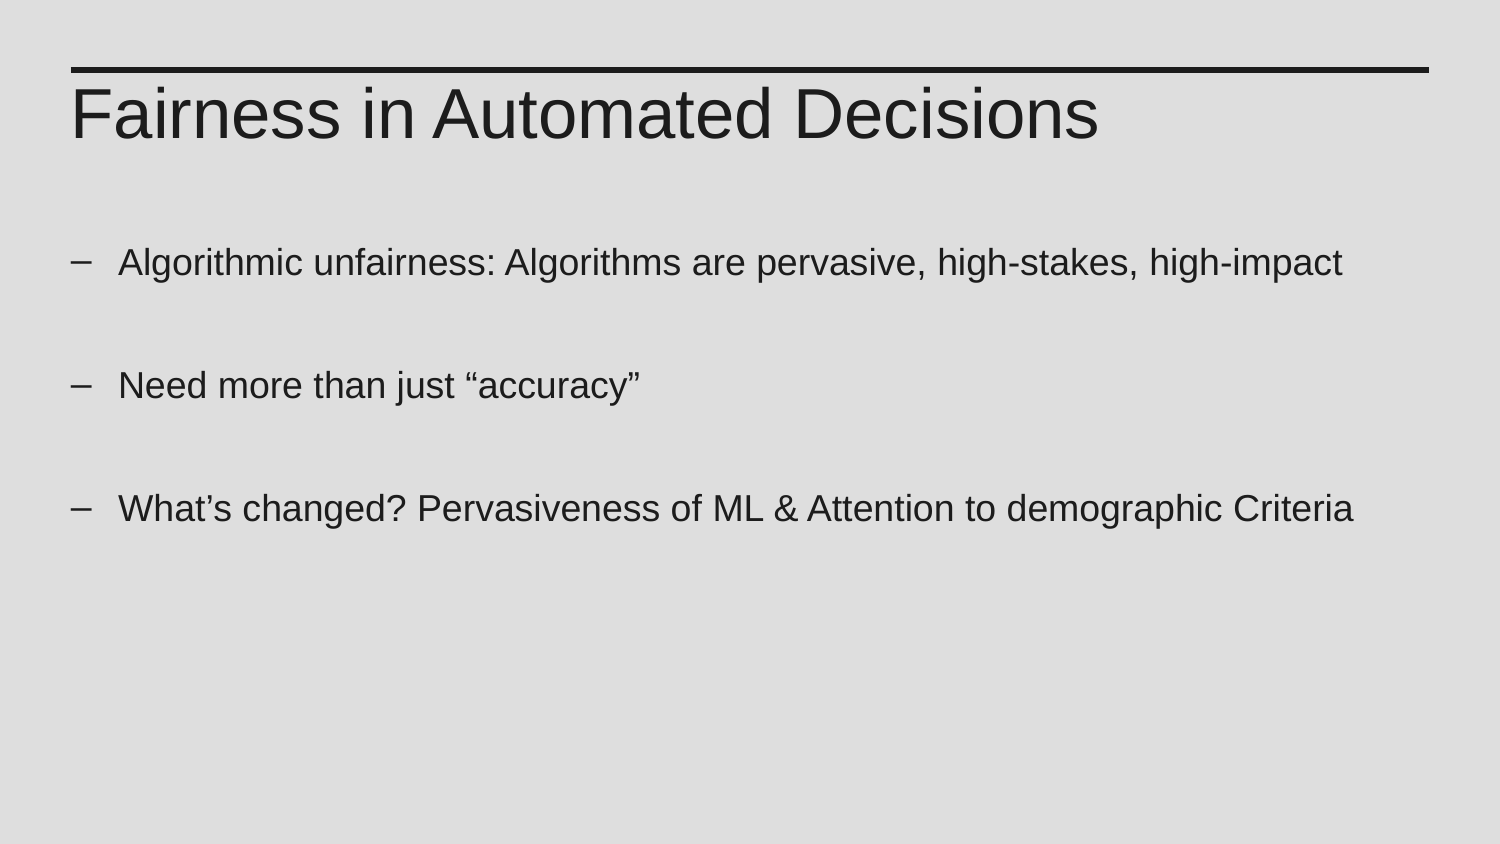

Fairness in Automated Decisions
Algorithmic unfairness: Algorithms are pervasive, high-stakes, high-impact

Need more than just “accuracy”

What’s changed? Pervasiveness of ML & Attention to demographic Criteria